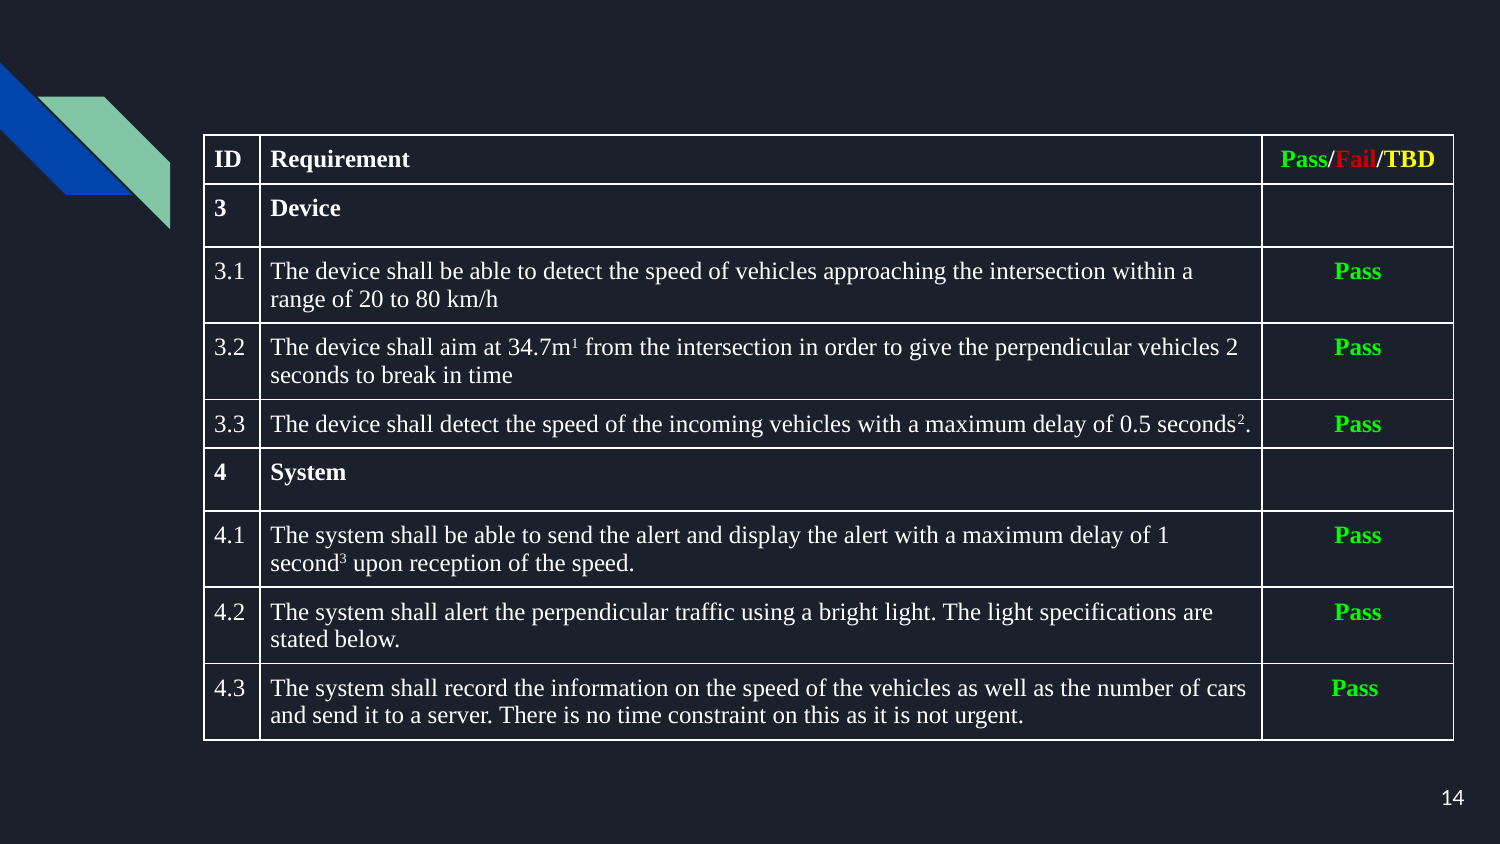

| ID | Requirement | Pass/Fail/TBD |
| --- | --- | --- |
| 3 | Device |  |
| 3.1 | The device shall be able to detect the speed of vehicles approaching the intersection within a range of 20 to 80 km/h | Pass |
| 3.2 | The device shall aim at 34.7m1 from the intersection in order to give the perpendicular vehicles 2 seconds to break in time | Pass |
| 3.3 | The device shall detect the speed of the incoming vehicles with a maximum delay of 0.5 seconds2. | Pass |
| 4 | System |  |
| 4.1 | The system shall be able to send the alert and display the alert with a maximum delay of 1 second3 upon reception of the speed. | Pass |
| 4.2 | The system shall alert the perpendicular traffic using a bright light. The light specifications are stated below. | Pass |
| 4.3 | The system shall record the information on the speed of the vehicles as well as the number of cars and send it to a server. There is no time constraint on this as it is not urgent. | Pass |
14